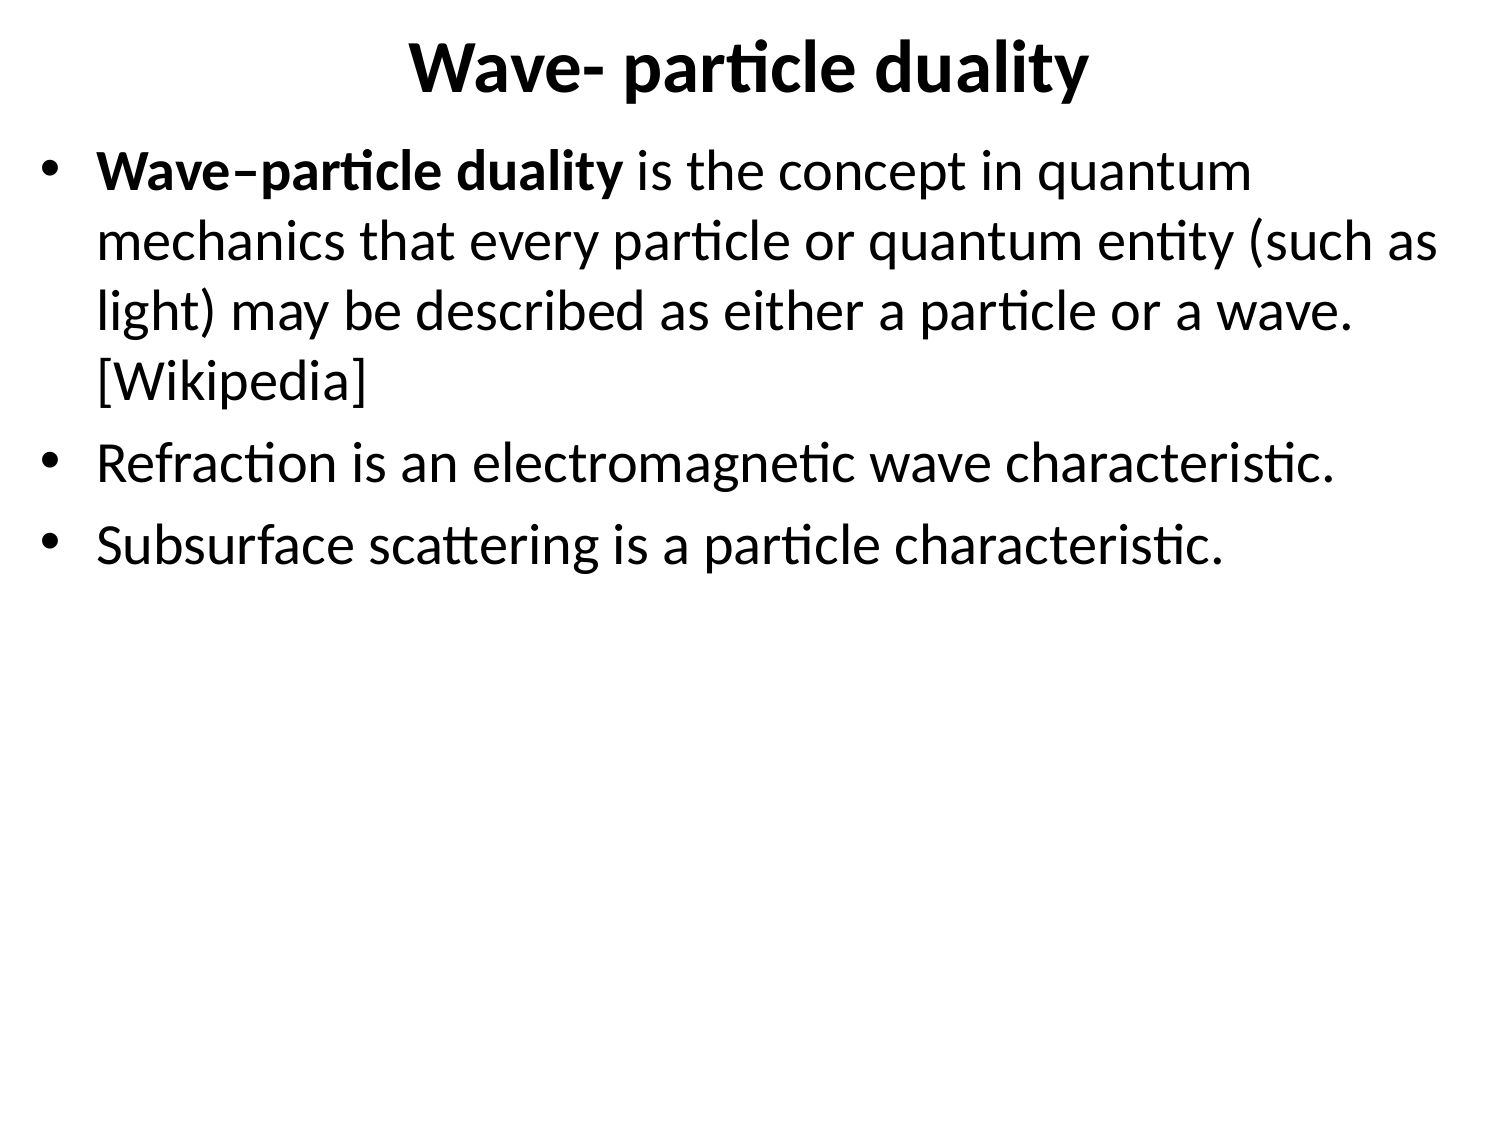

# Wave- particle duality
Wave–particle duality is the concept in quantum mechanics that every particle or quantum entity (such as light) may be described as either a particle or a wave. [Wikipedia]
Refraction is an electromagnetic wave characteristic.
Subsurface scattering is a particle characteristic.